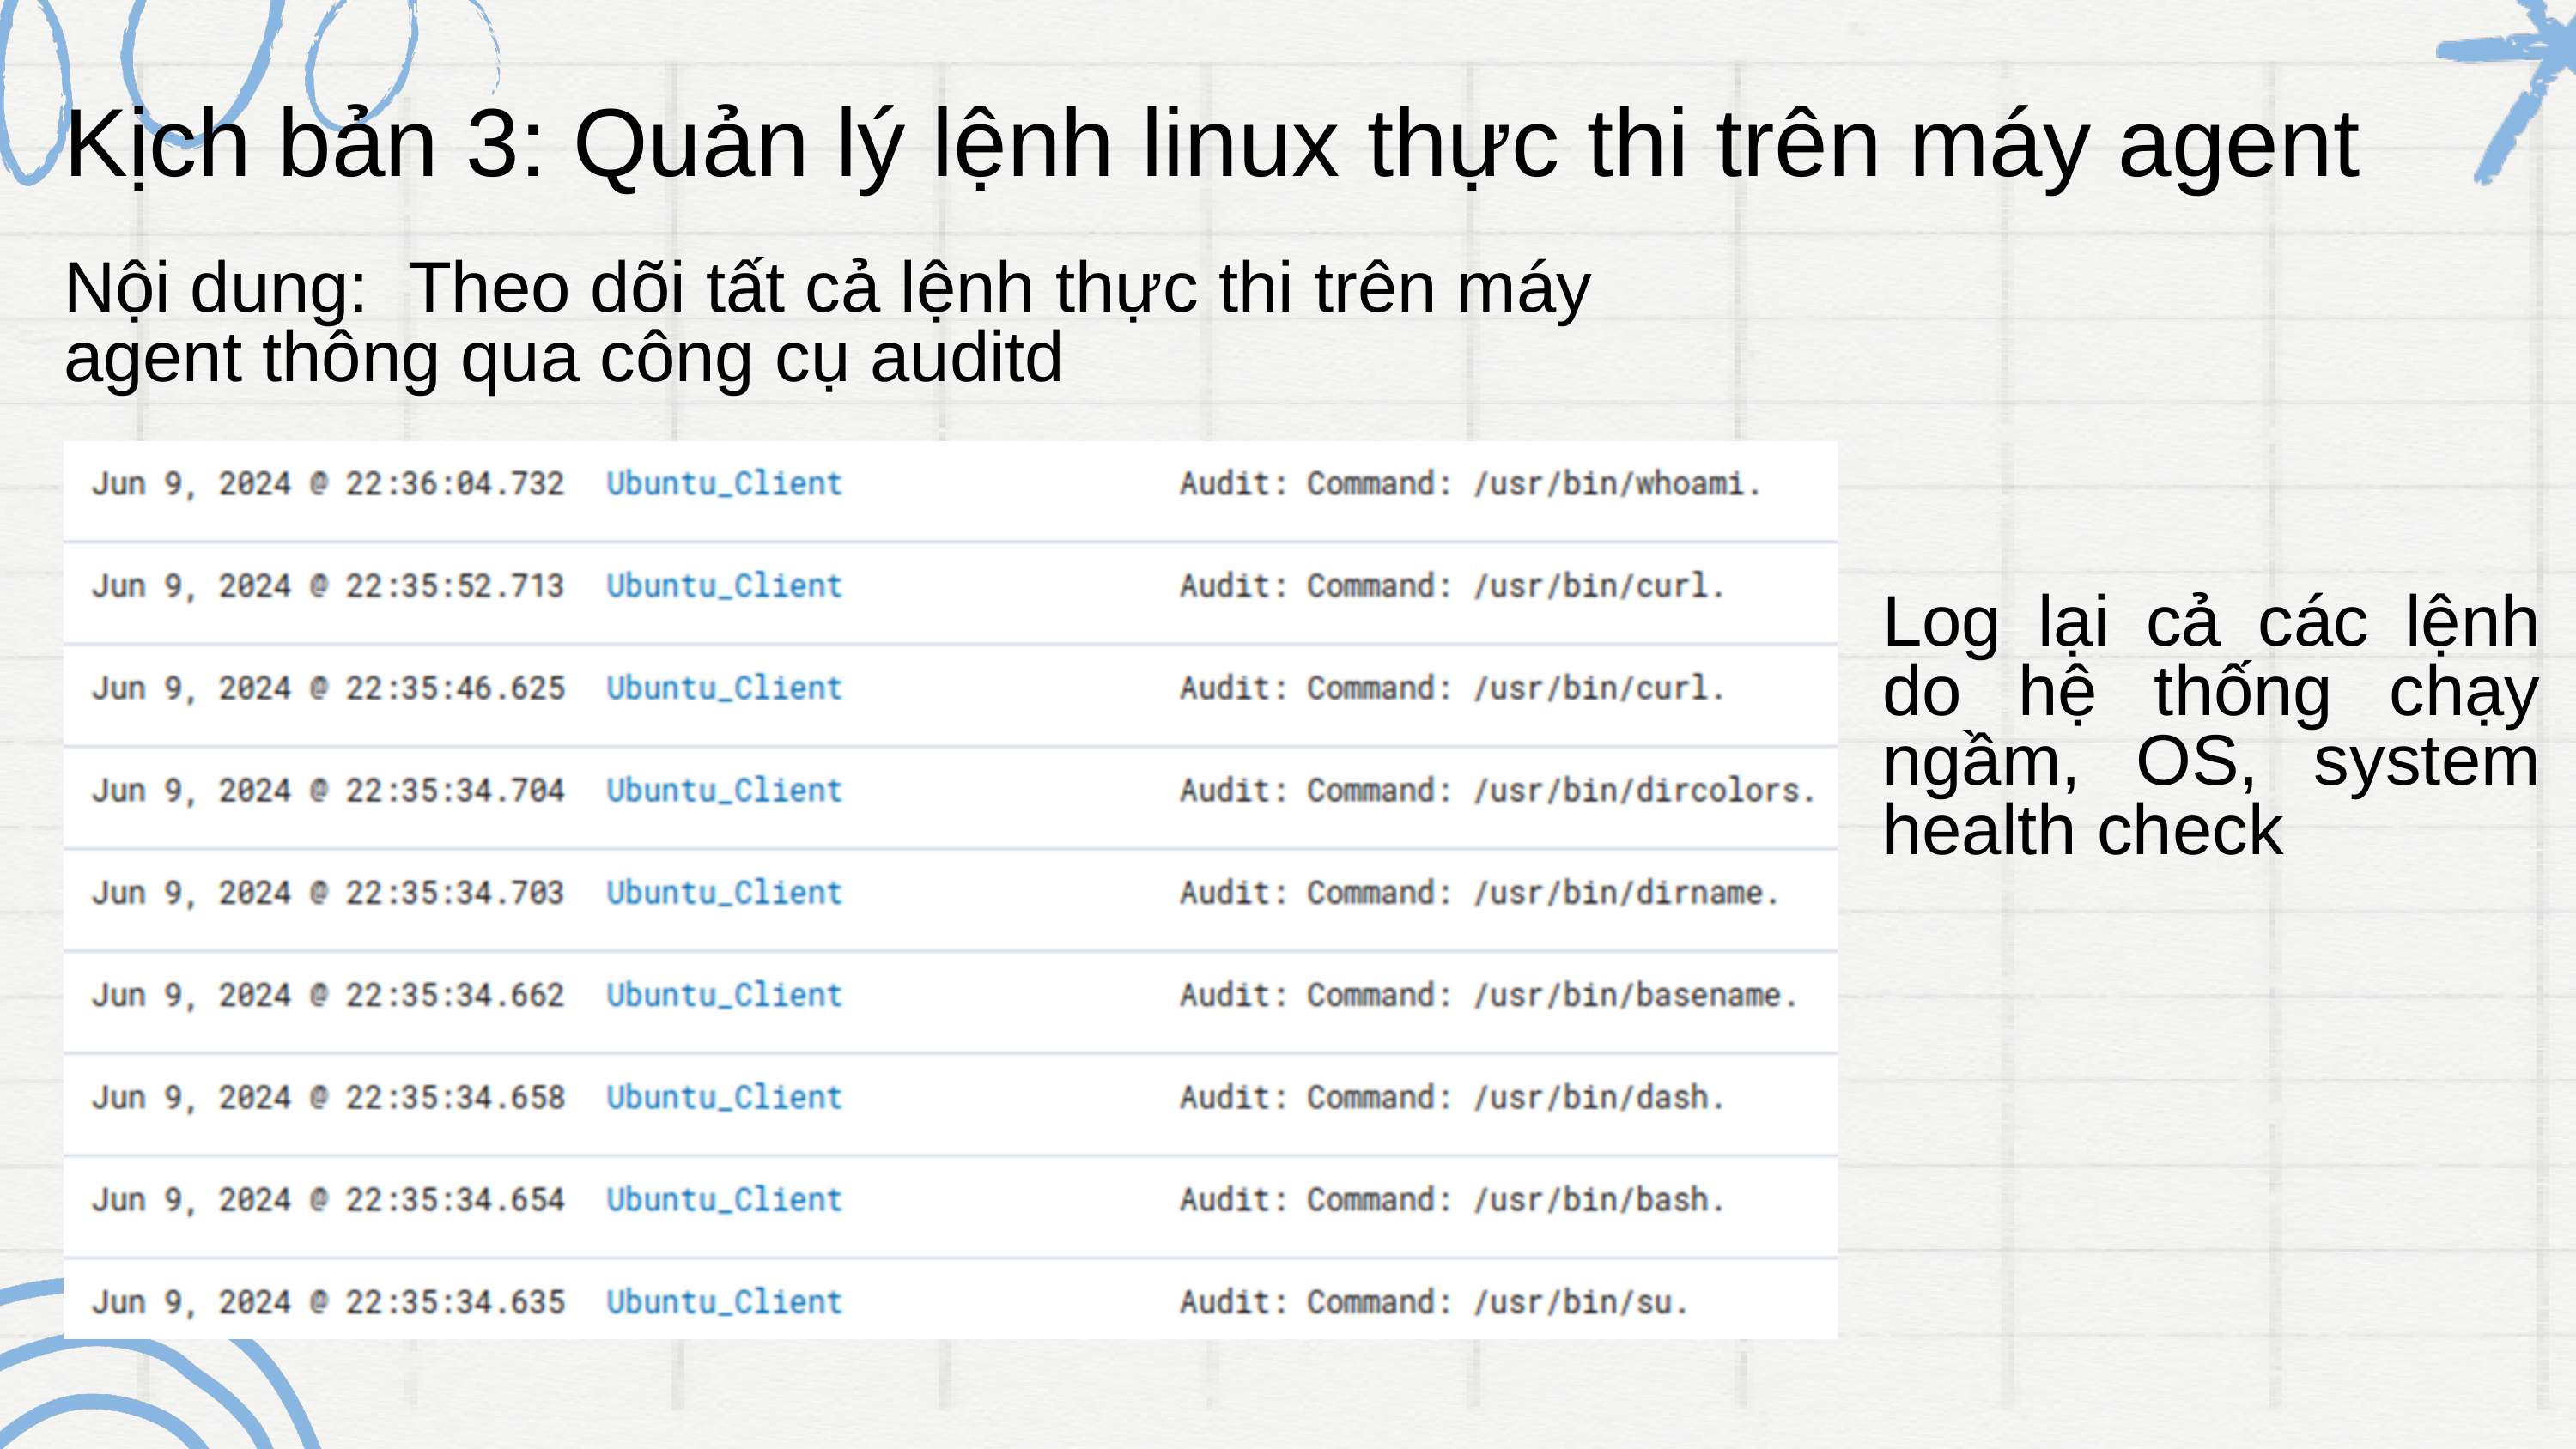

Kịch bản 3: Quản lý lệnh linux thực thi trên máy agent
Nội dung:  Theo dõi tất cả lệnh thực thi trên máy agent thông qua công cụ auditd

Log lại cả các lệnh do hệ thống chạy ngầm, OS, system health check